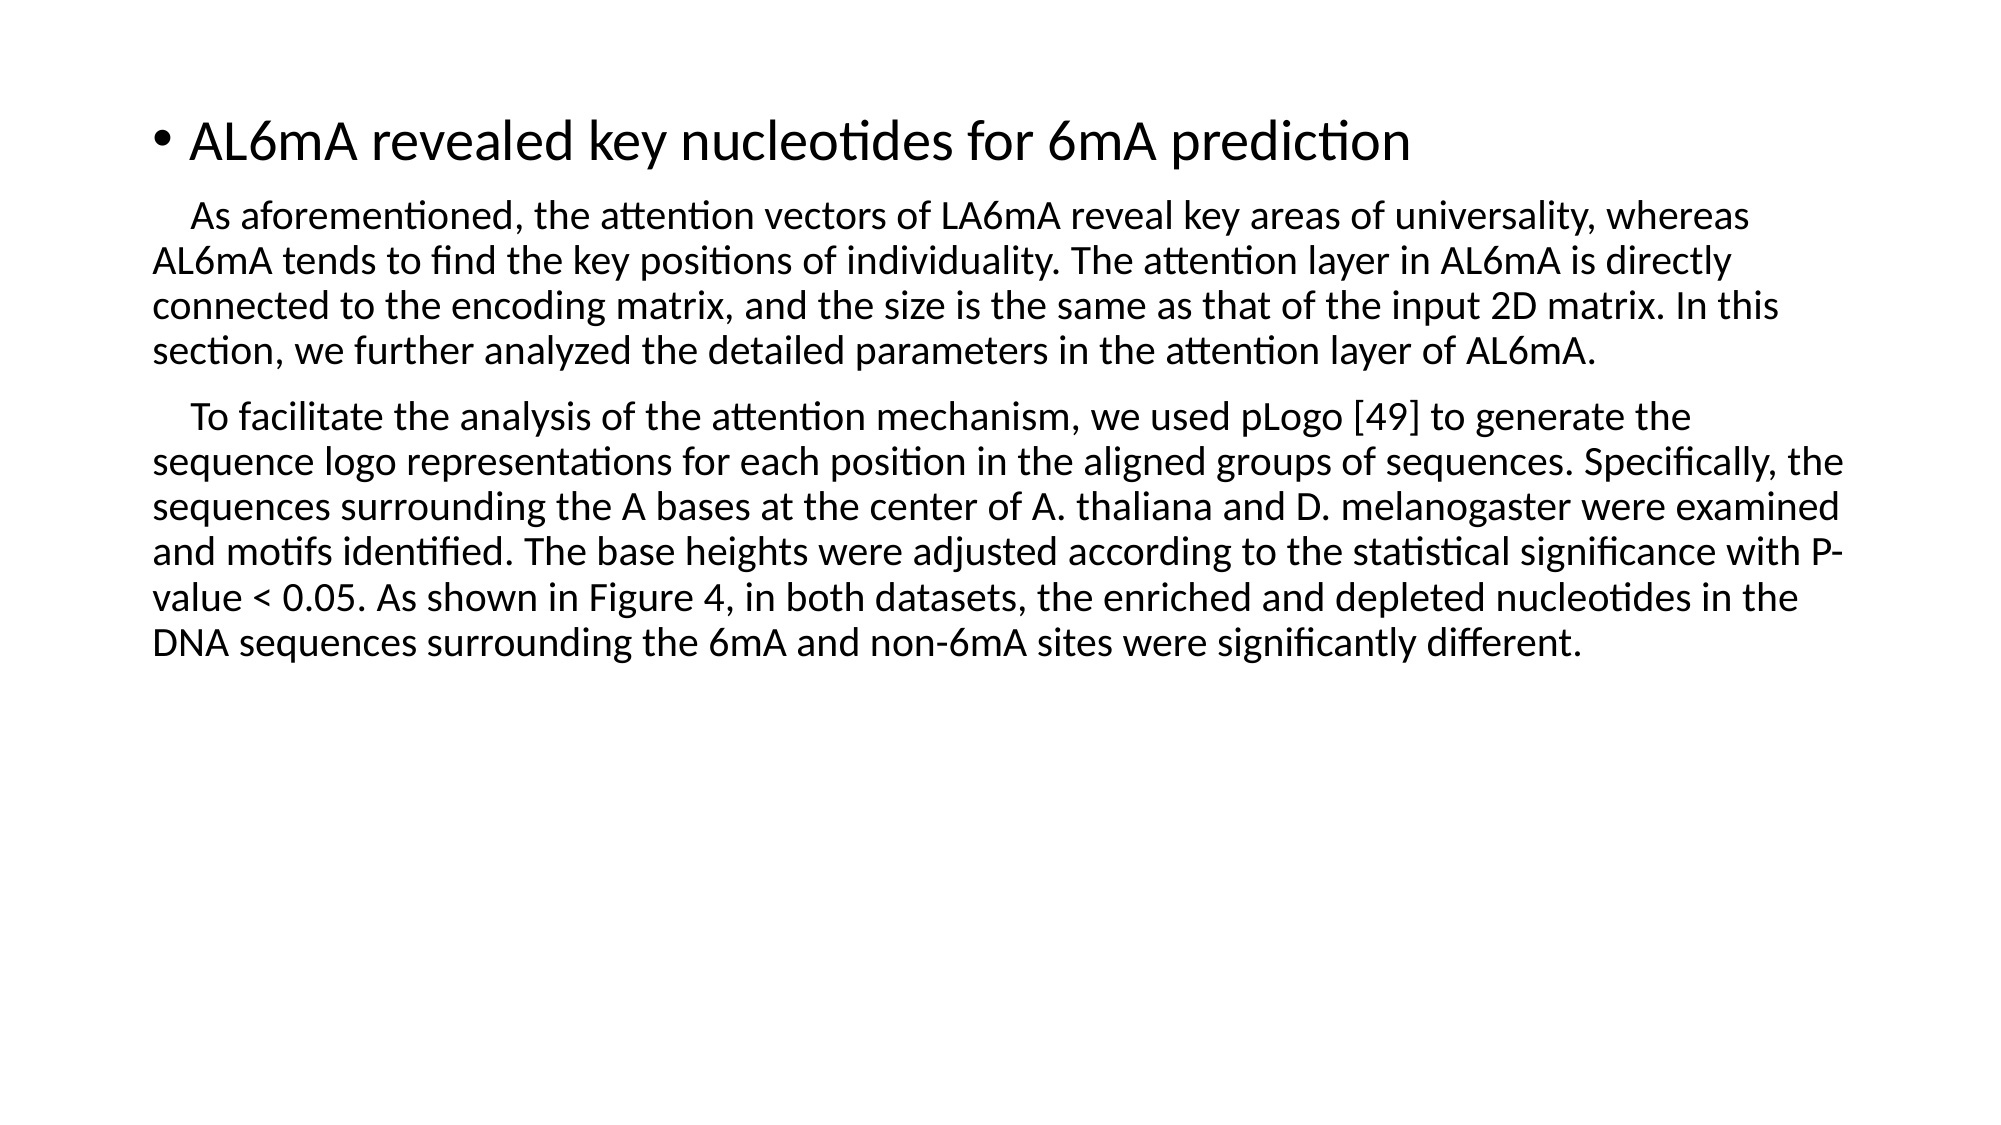

AL6mA revealed key nucleotides for 6mA prediction
    As aforementioned, the attention vectors of LA6mA reveal key areas of universality, whereas AL6mA tends to find the key positions of individuality. The attention layer in AL6mA is directly connected to the encoding matrix, and the size is the same as that of the input 2D matrix. In this section, we further analyzed the detailed parameters in the attention layer of AL6mA.
    To facilitate the analysis of the attention mechanism, we used pLogo [49] to generate the sequence logo representations for each position in the aligned groups of sequences. Specifically, the sequences surrounding the A bases at the center of A. thaliana and D. melanogaster were examined and motifs identified. The base heights were adjusted according to the statistical significance with P-value < 0.05. As shown in Figure 4, in both datasets, the enriched and depleted nucleotides in the DNA sequences surrounding the 6mA and non-6mA sites were significantly different.